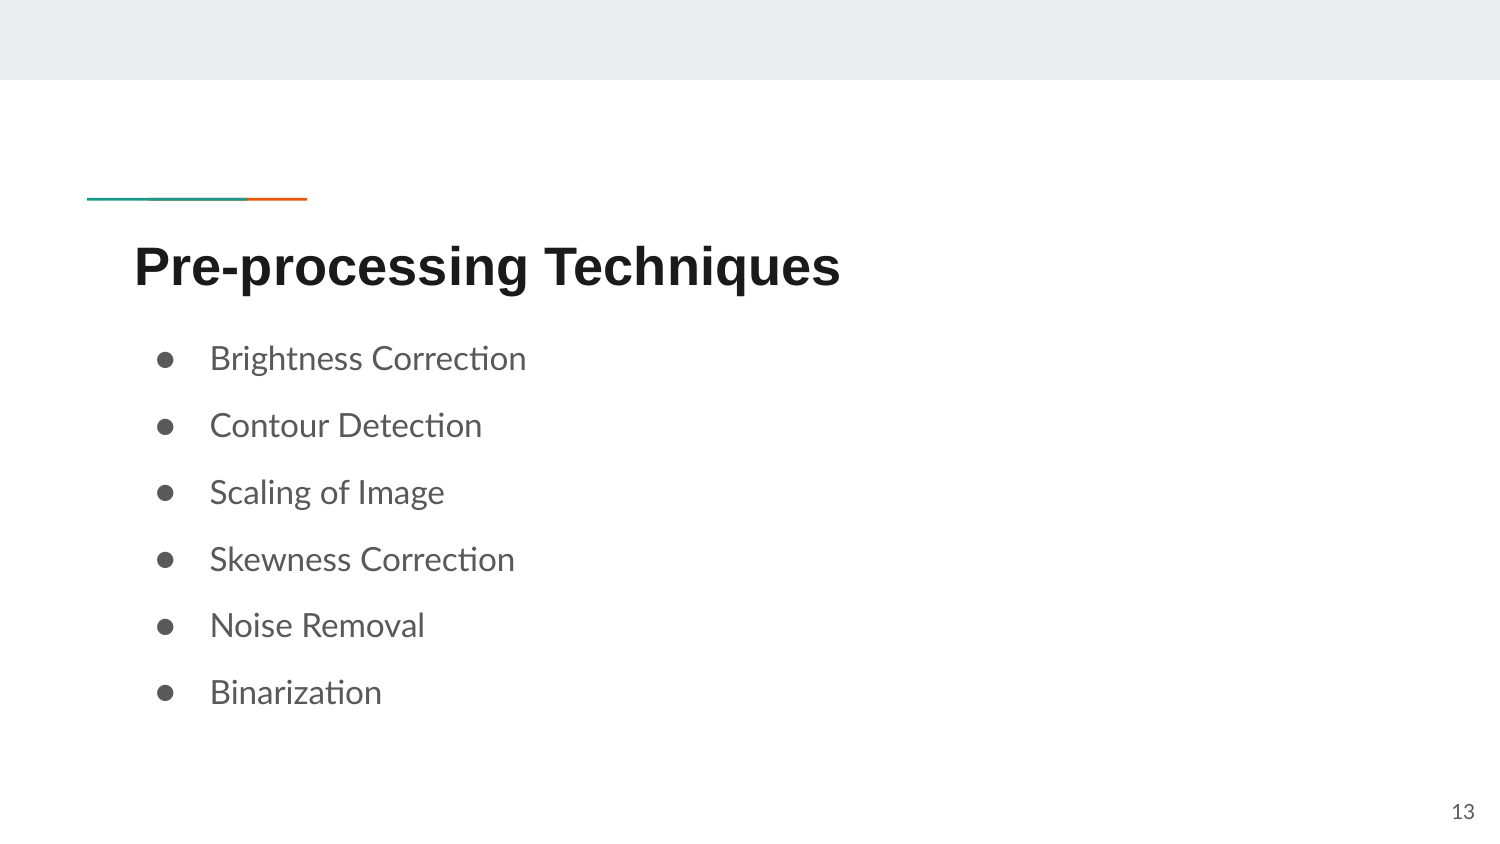

# Pre-processing Techniques
Brightness Correction
Contour Detection
Scaling of Image
Skewness Correction
Noise Removal
Binarization

13